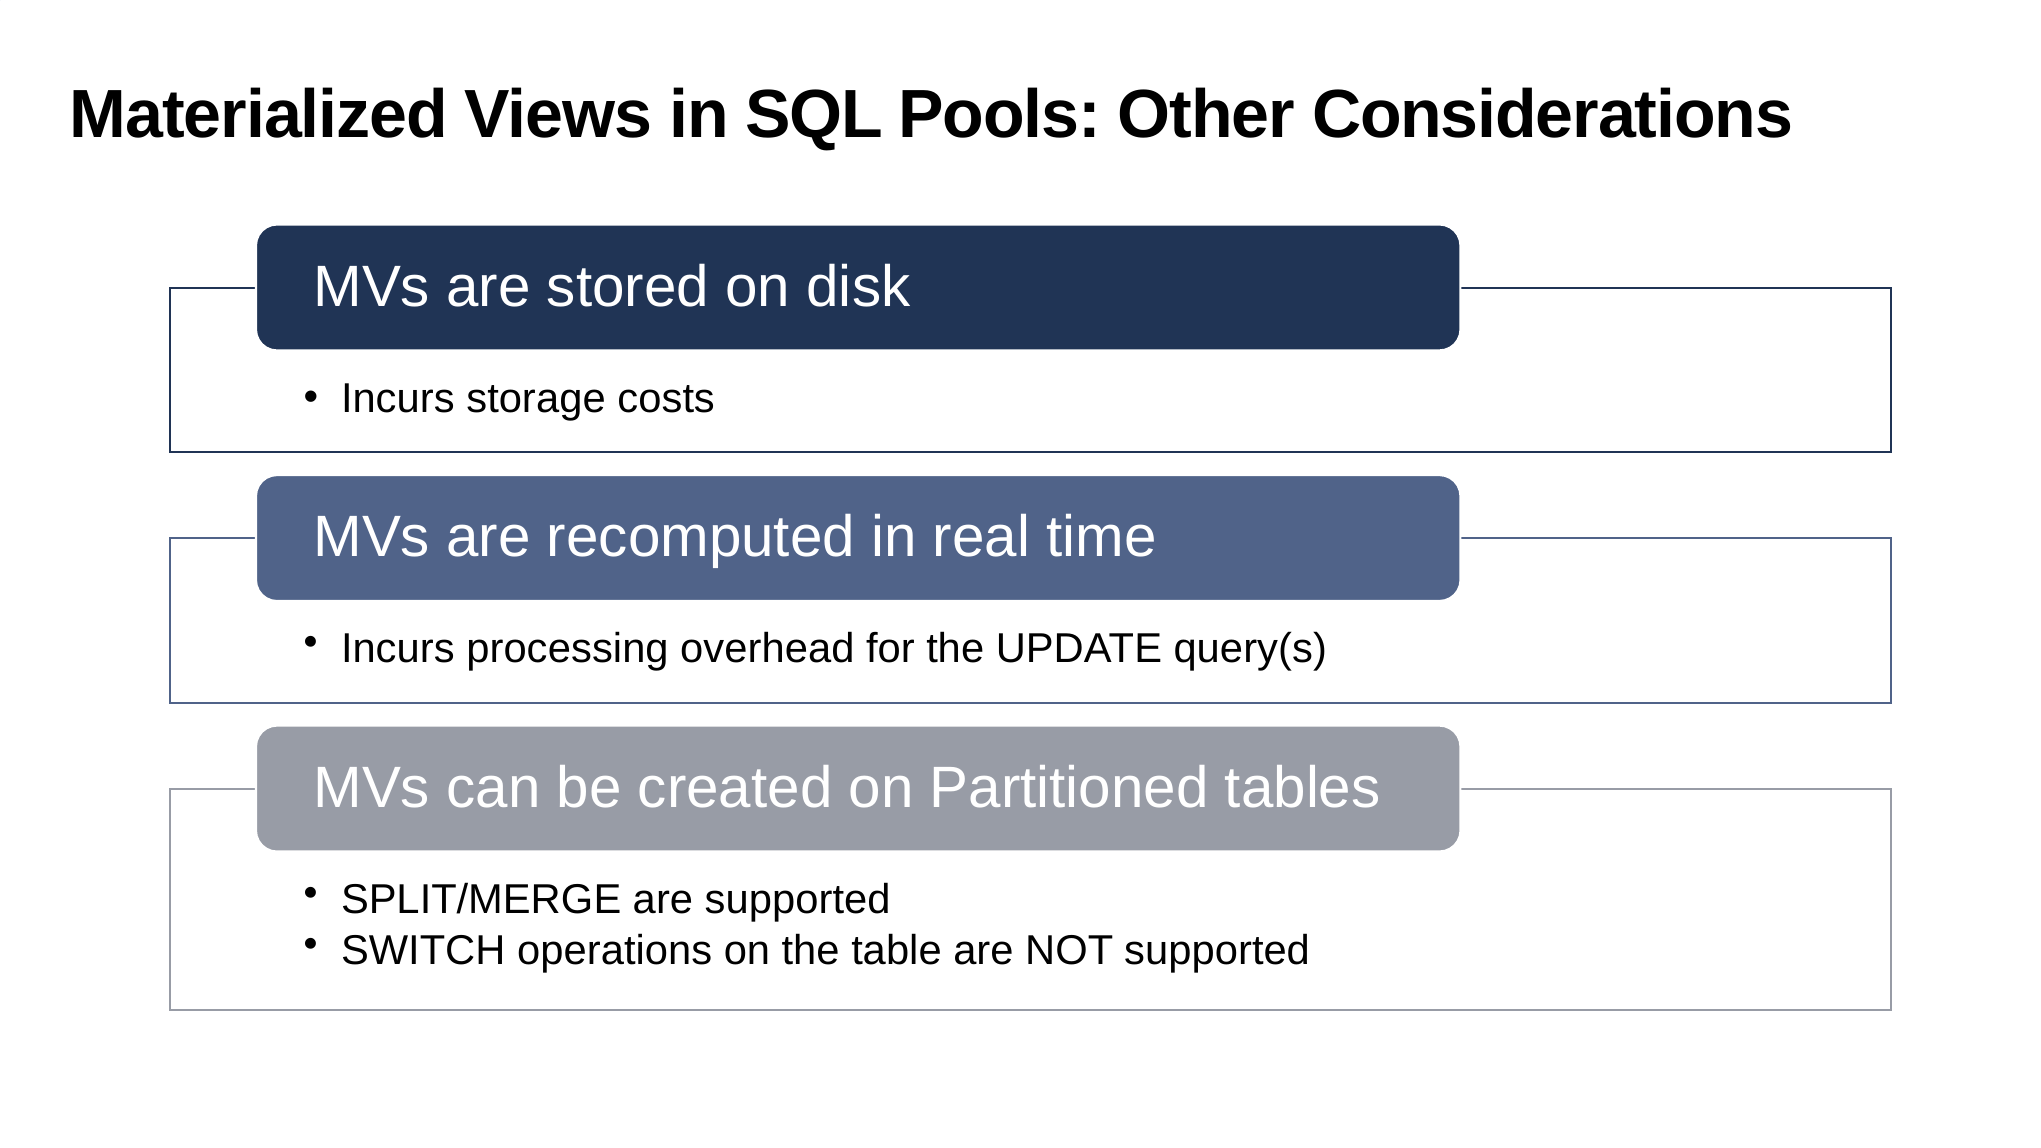

# Materialized Views in SQL Pools: Other Considerations
Incurs storage costs
MVs are stored on disk
Incurs processing overhead for the UPDATE query(s)
MVs are recomputed in real time
SPLIT/MERGE are supported
SWITCH operations on the table are NOT supported
MVs can be created on Partitioned tables